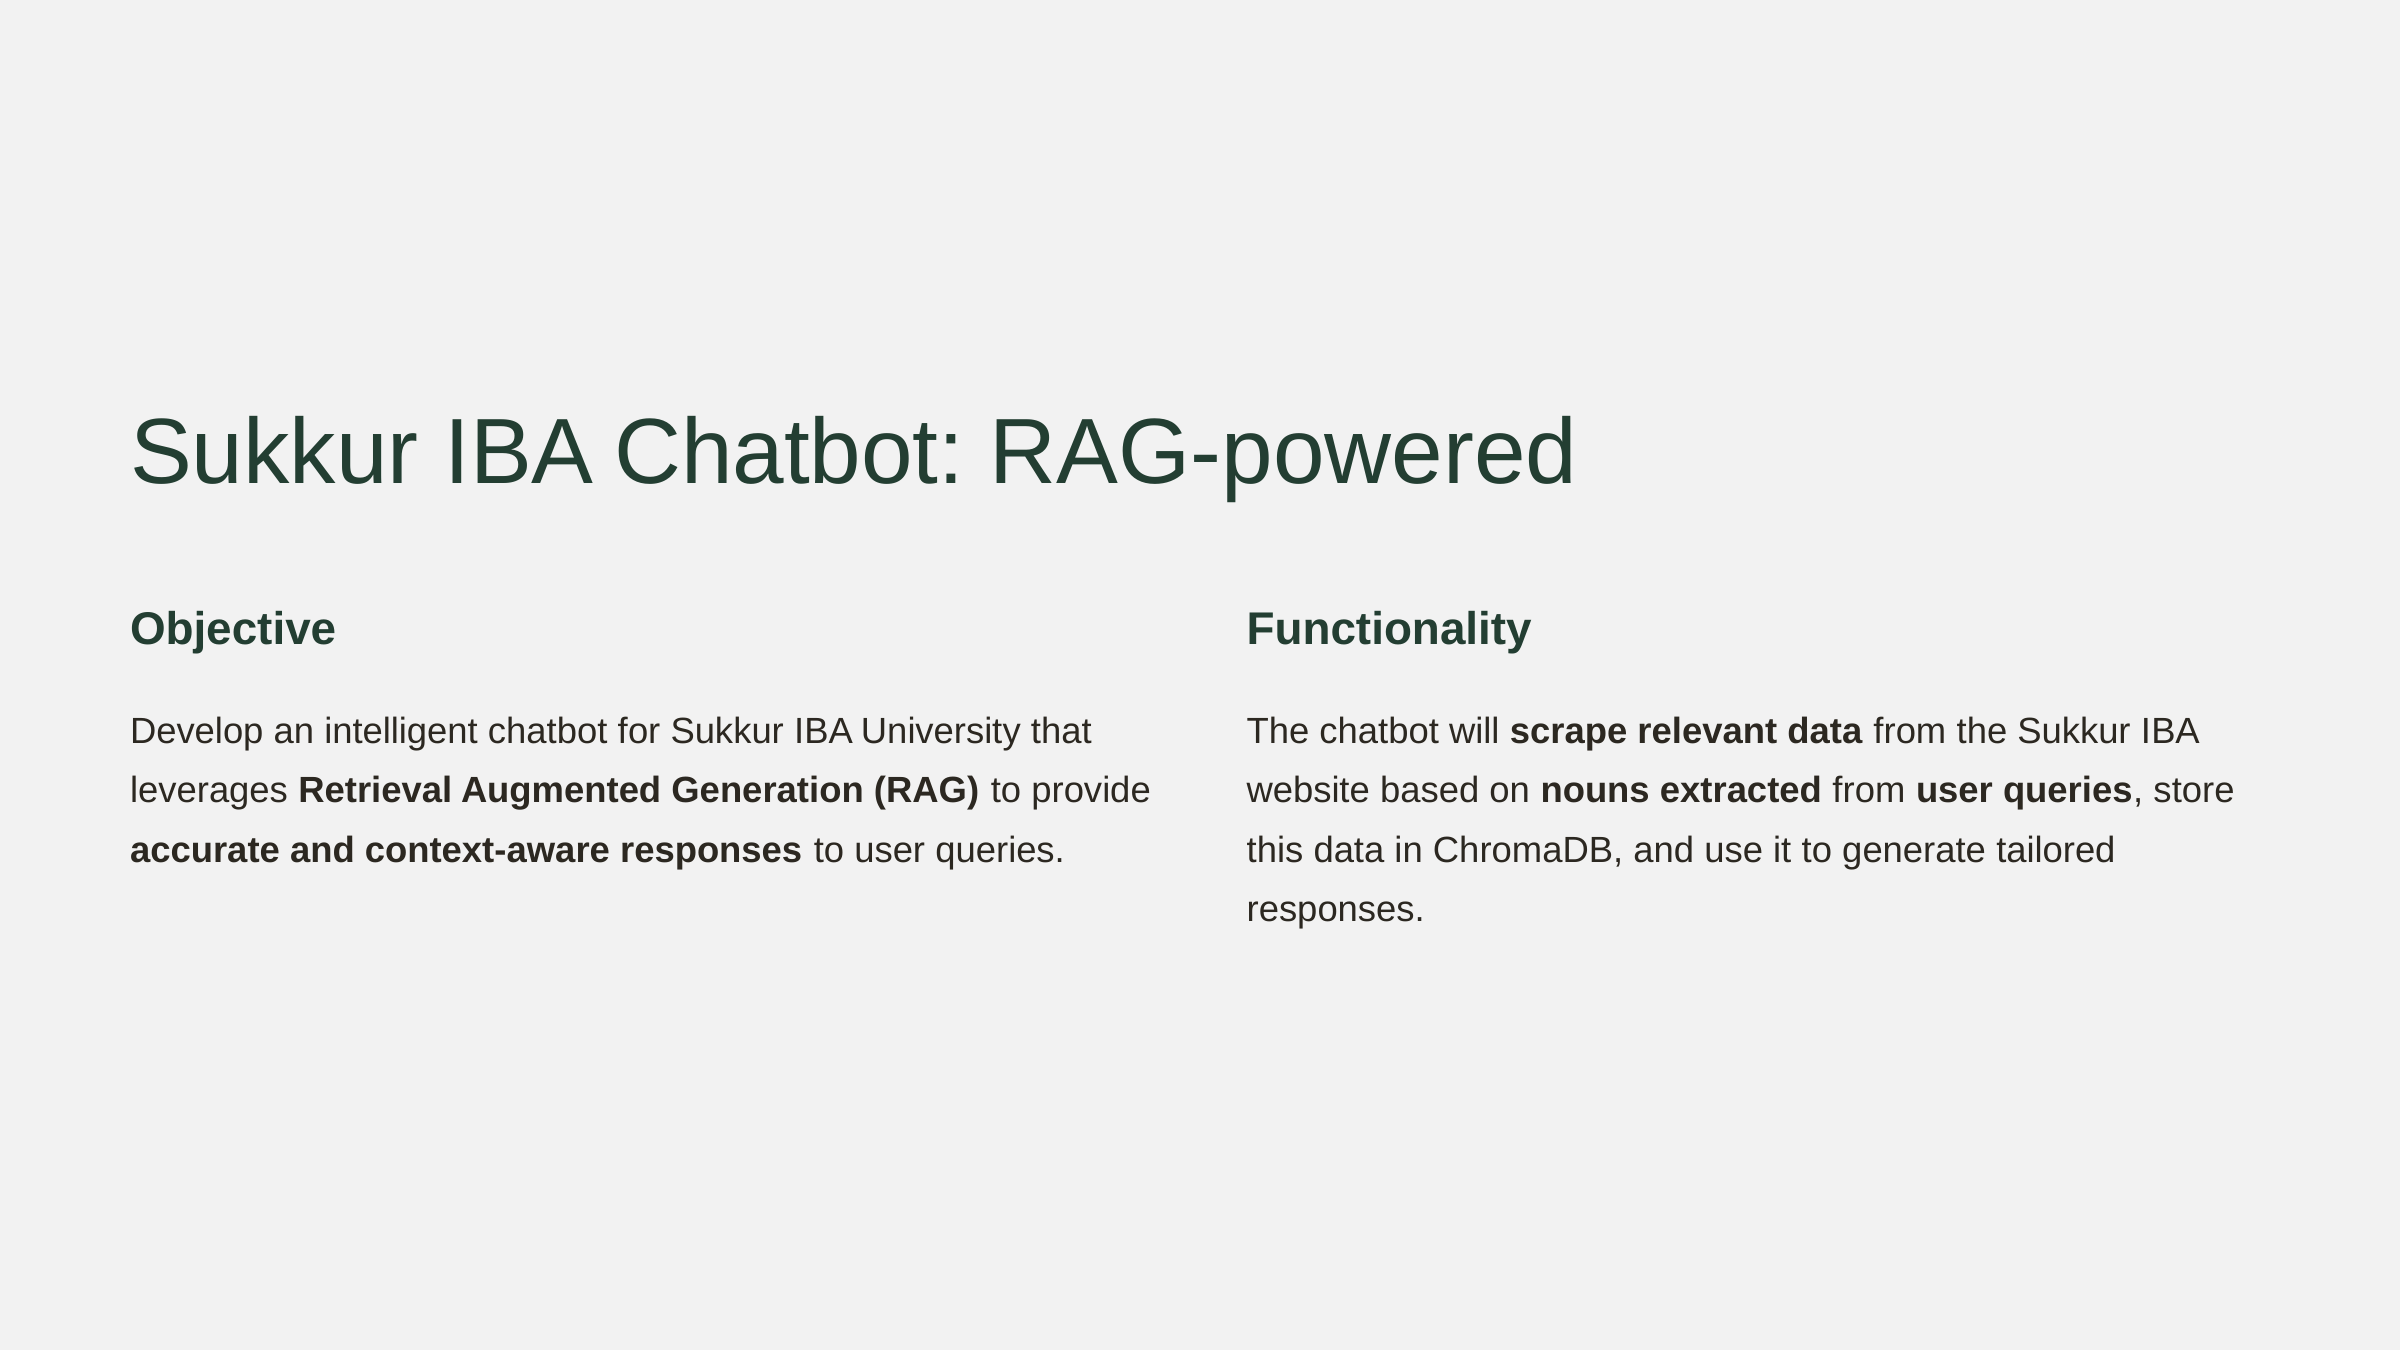

Sukkur IBA Chatbot: RAG-powered
Objective
Functionality
Develop an intelligent chatbot for Sukkur IBA University that leverages Retrieval Augmented Generation (RAG) to provide accurate and context-aware responses to user queries.
The chatbot will scrape relevant data from the Sukkur IBA website based on nouns extracted from user queries, store this data in ChromaDB, and use it to generate tailored responses.